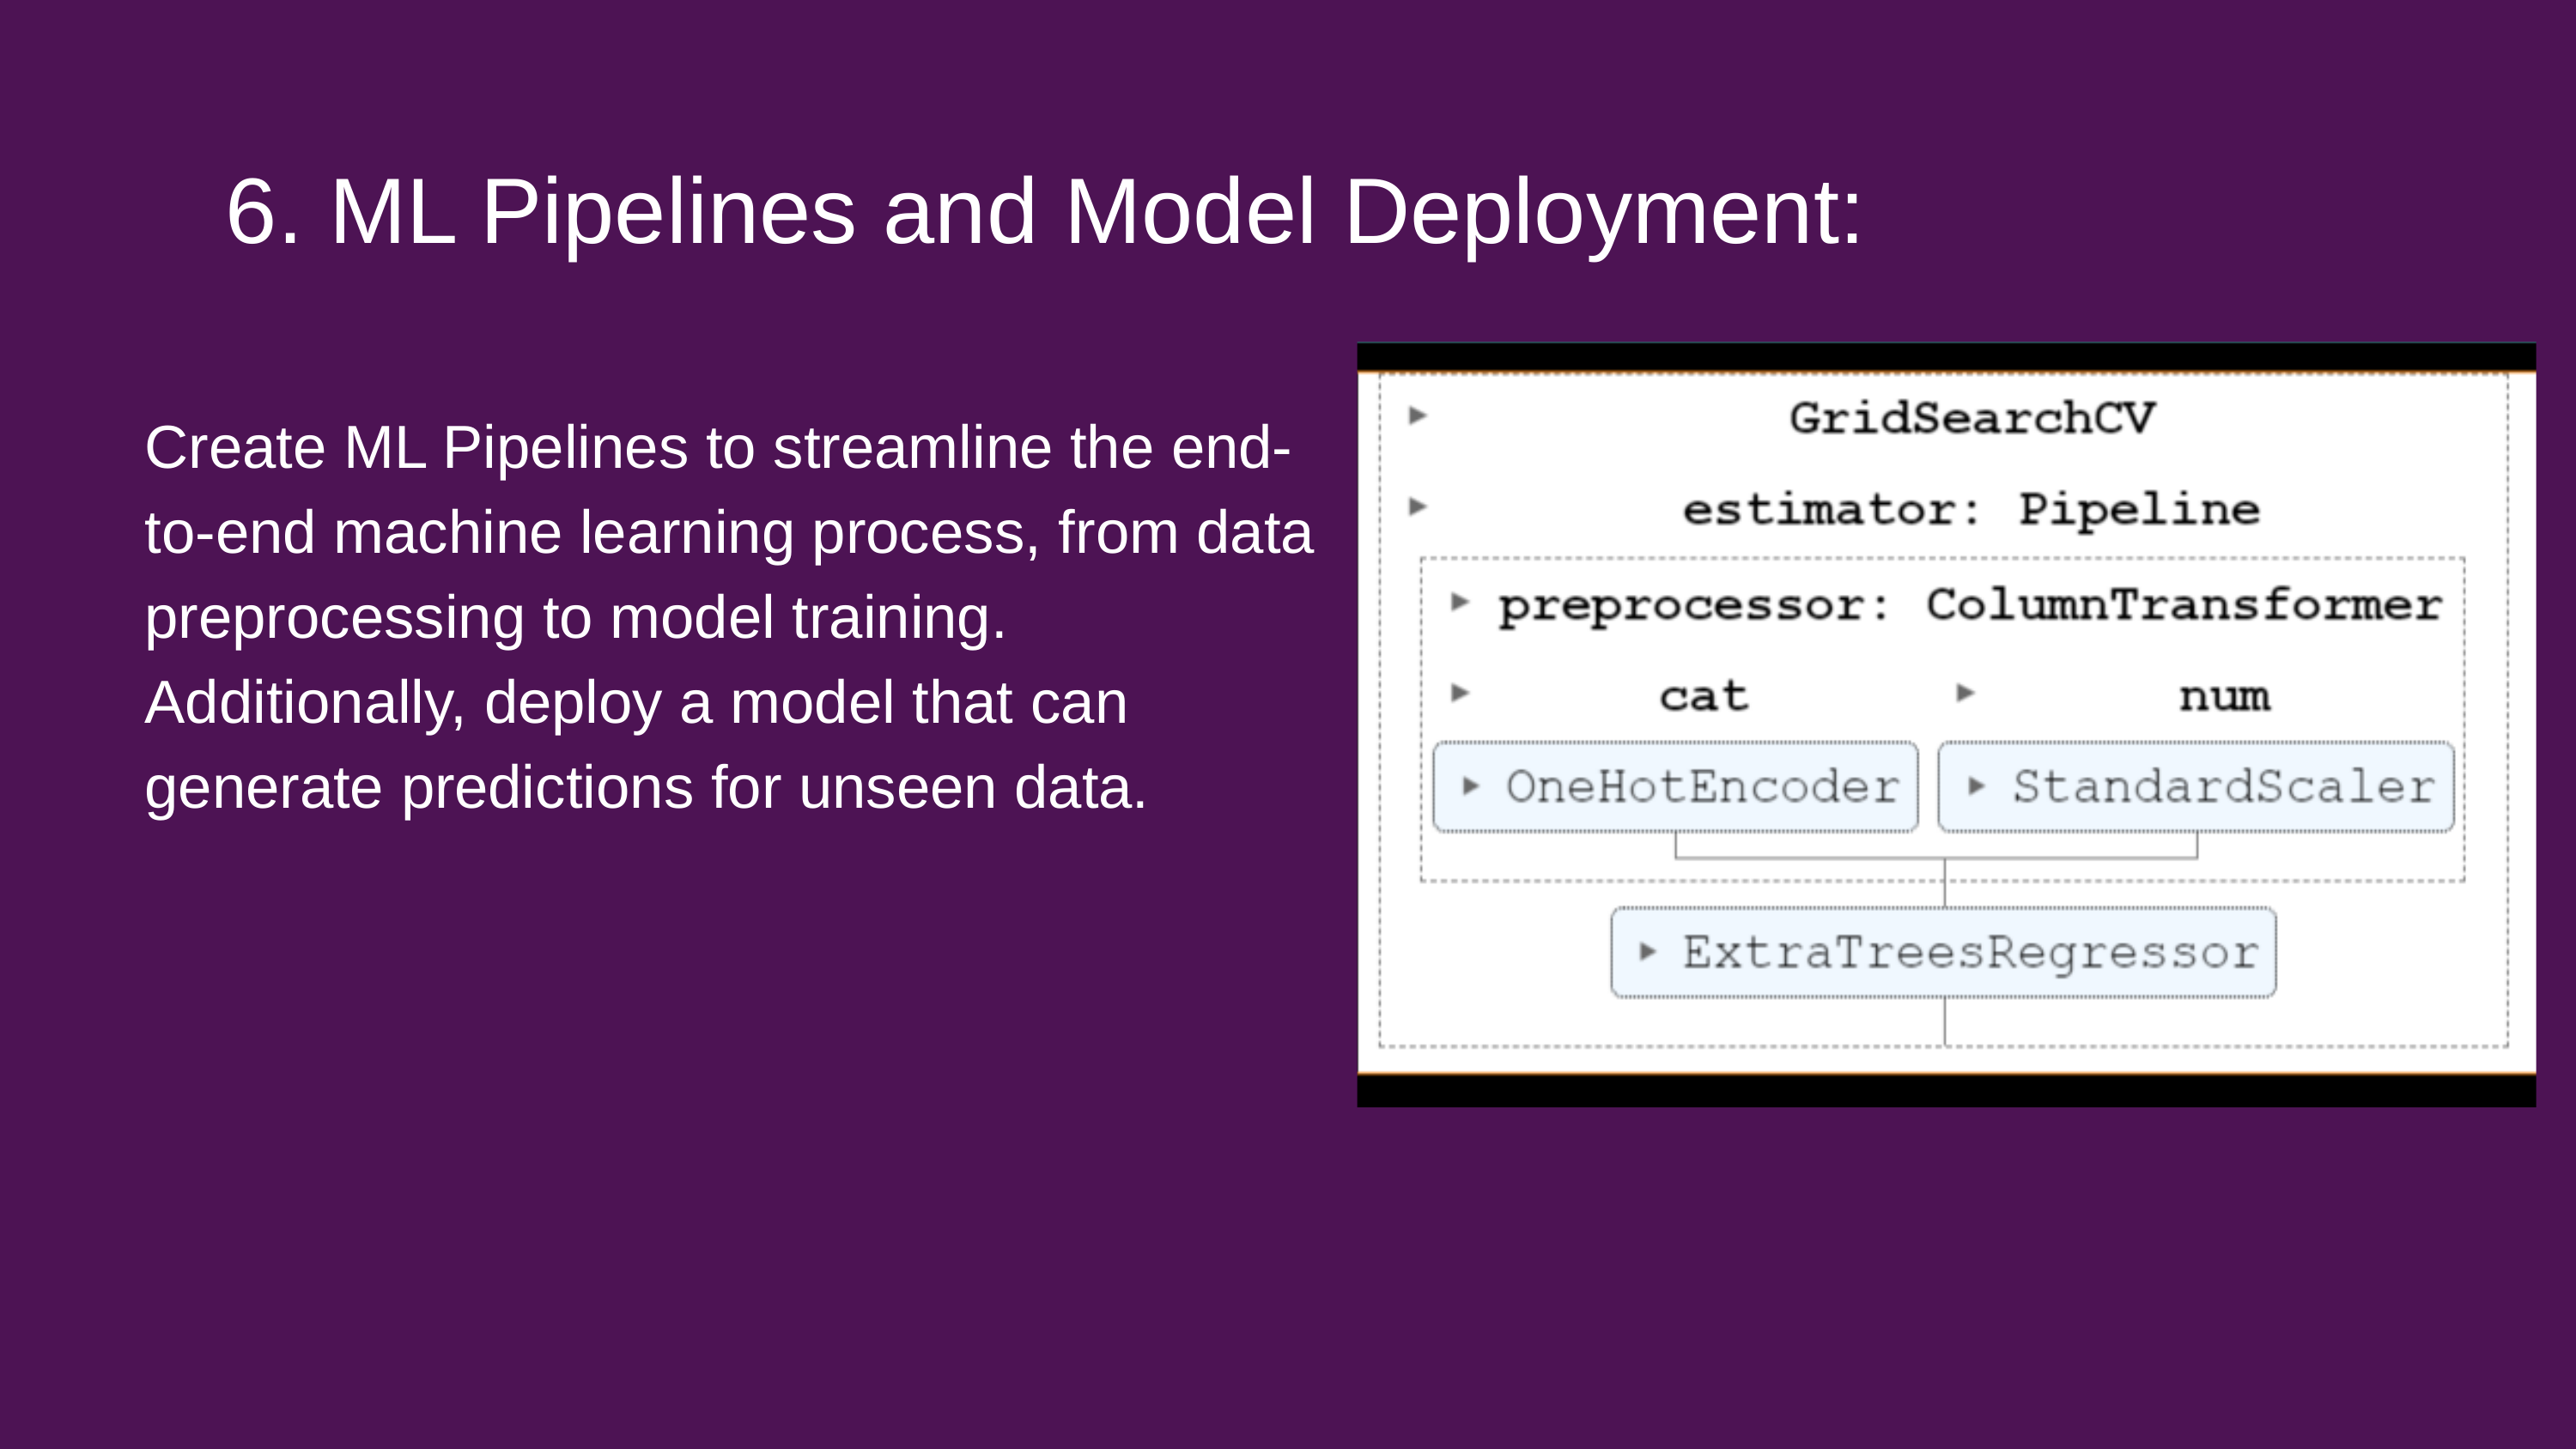

6. ML Pipelines and Model Deployment:

Create ML Pipelines to streamline the end-to-end machine learning process, from data preprocessing to model training. Additionally, deploy a model that can generate predictions for unseen data.